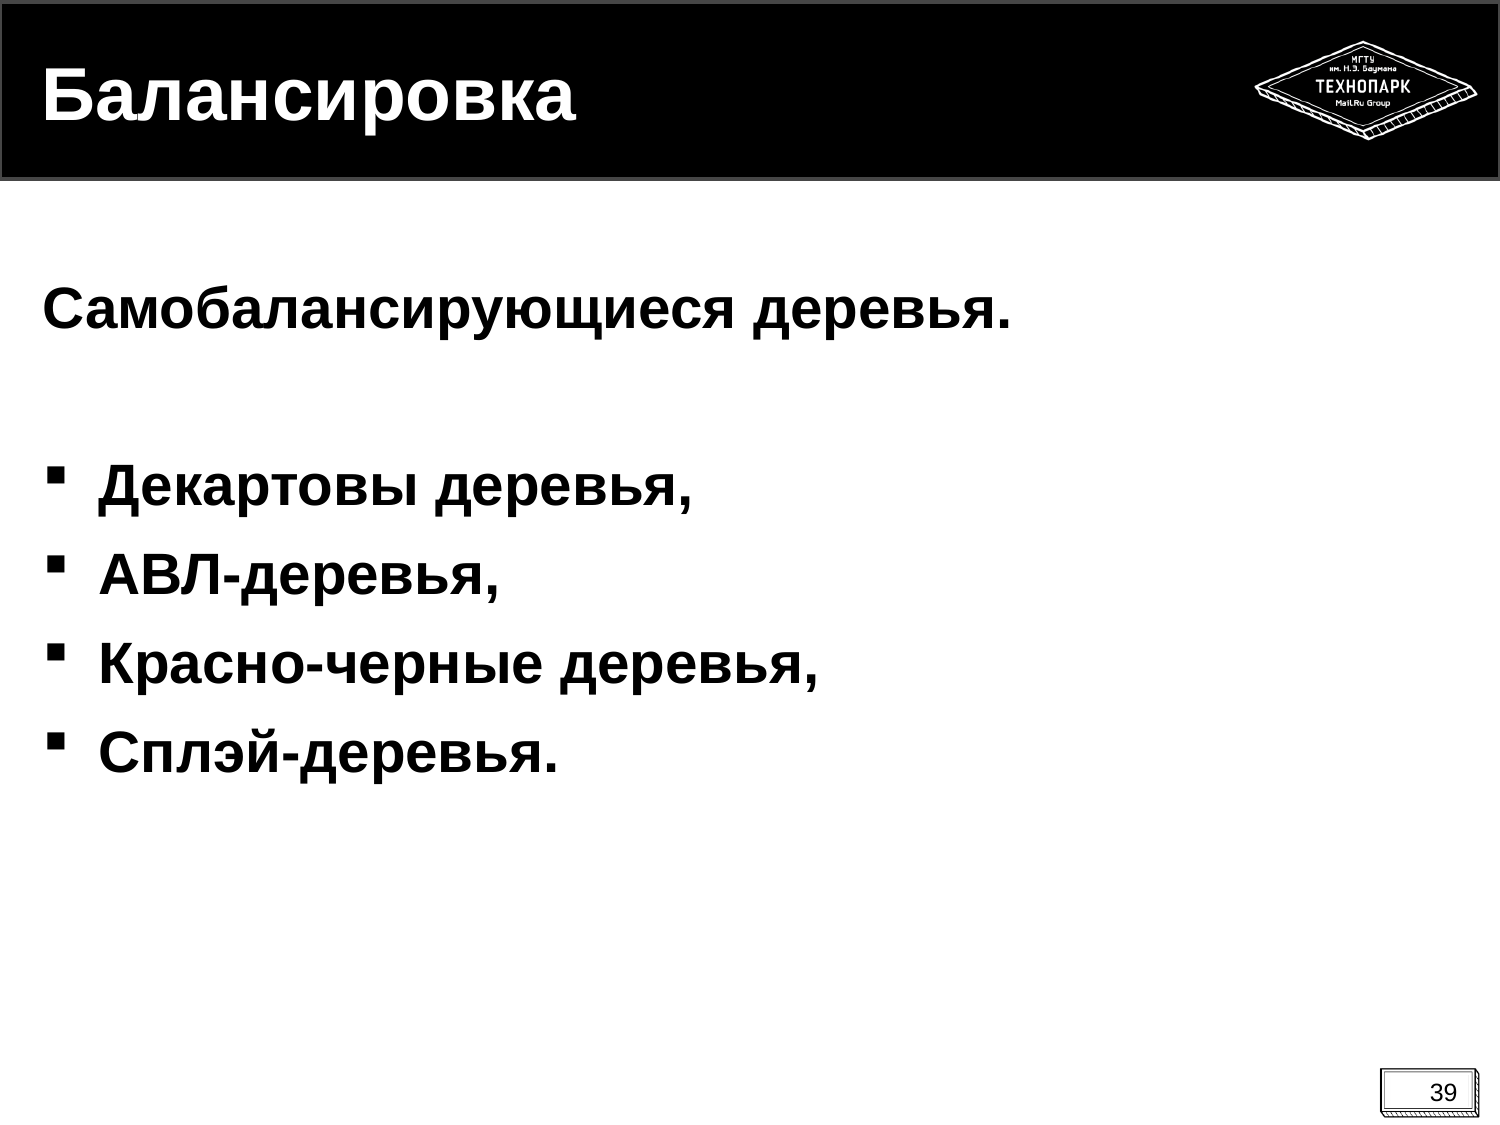

# Балансировка
Самобалансирующиеся деревья.

Декартовы деревья,
АВЛ-деревья,
Красно-черные деревья,
Сплэй-деревья.
39